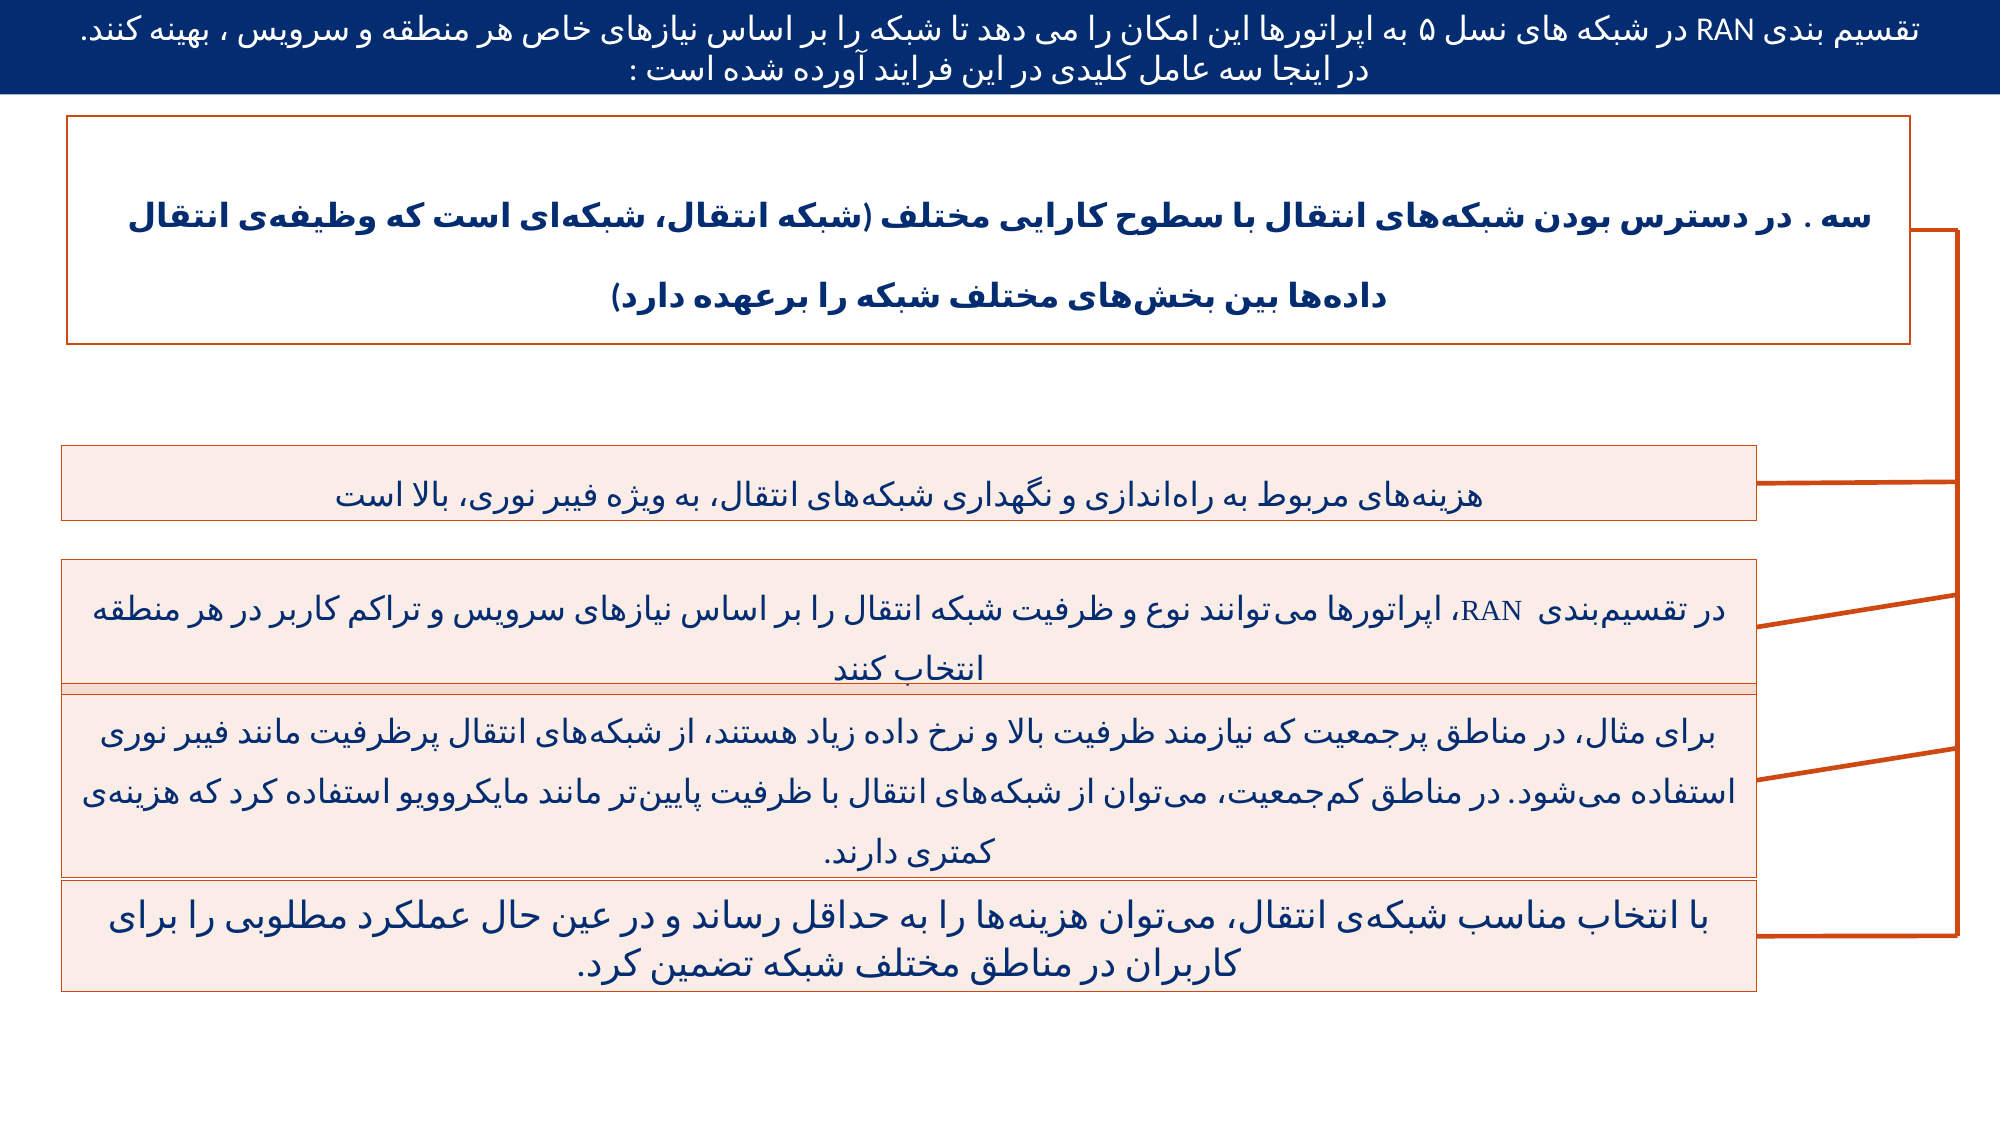

تقسیم بندی RAN در شبکه های نسل ۵ به اپراتورها این امکان را می دهد تا شبکه را بر اساس نیازهای خاص هر منطقه و سرویس ، بهینه کنند.
در اینجا سه عامل کلیدی در این فرایند آورده شده است :

سه . در دسترس بودن شبکه‌های انتقال با سطوح کارایی مختلف (شبکه انتقال، شبکه‌ای است که وظیفه‌ی انتقال داده‌ها بین بخش‌های مختلف شبکه را برعهده دارد)
هزینه‌های مربوط به راه‌اندازی و نگهداری شبکه‌های انتقال، به ویژه فیبر نوری، بالا است
در تقسیم‌بندی  RAN، اپراتورها می‌توانند نوع و ظرفیت شبکه انتقال را بر اساس نیازهای سرویس و تراکم کاربر در هر منطقه انتخاب کنند
برای مثال، در مناطق پرجمعیت که نیازمند ظرفیت بالا و نرخ داده زیاد هستند، از شبکه‌های انتقال پرظرفیت مانند فیبر نوری استفاده می‌شود. در مناطق کم‌جمعیت، می‌توان از شبکه‌های انتقال با ظرفیت پایین‌تر مانند مایکروویو استفاده کرد که هزینه‌ی کمتری دارند.
با انتخاب مناسب شبکه‌ی انتقال، می‌توان هزینه‌ها را به حداقل رساند و در عین حال عملکرد مطلوبی را برای کاربران در مناطق مختلف شبکه تضمین کرد.